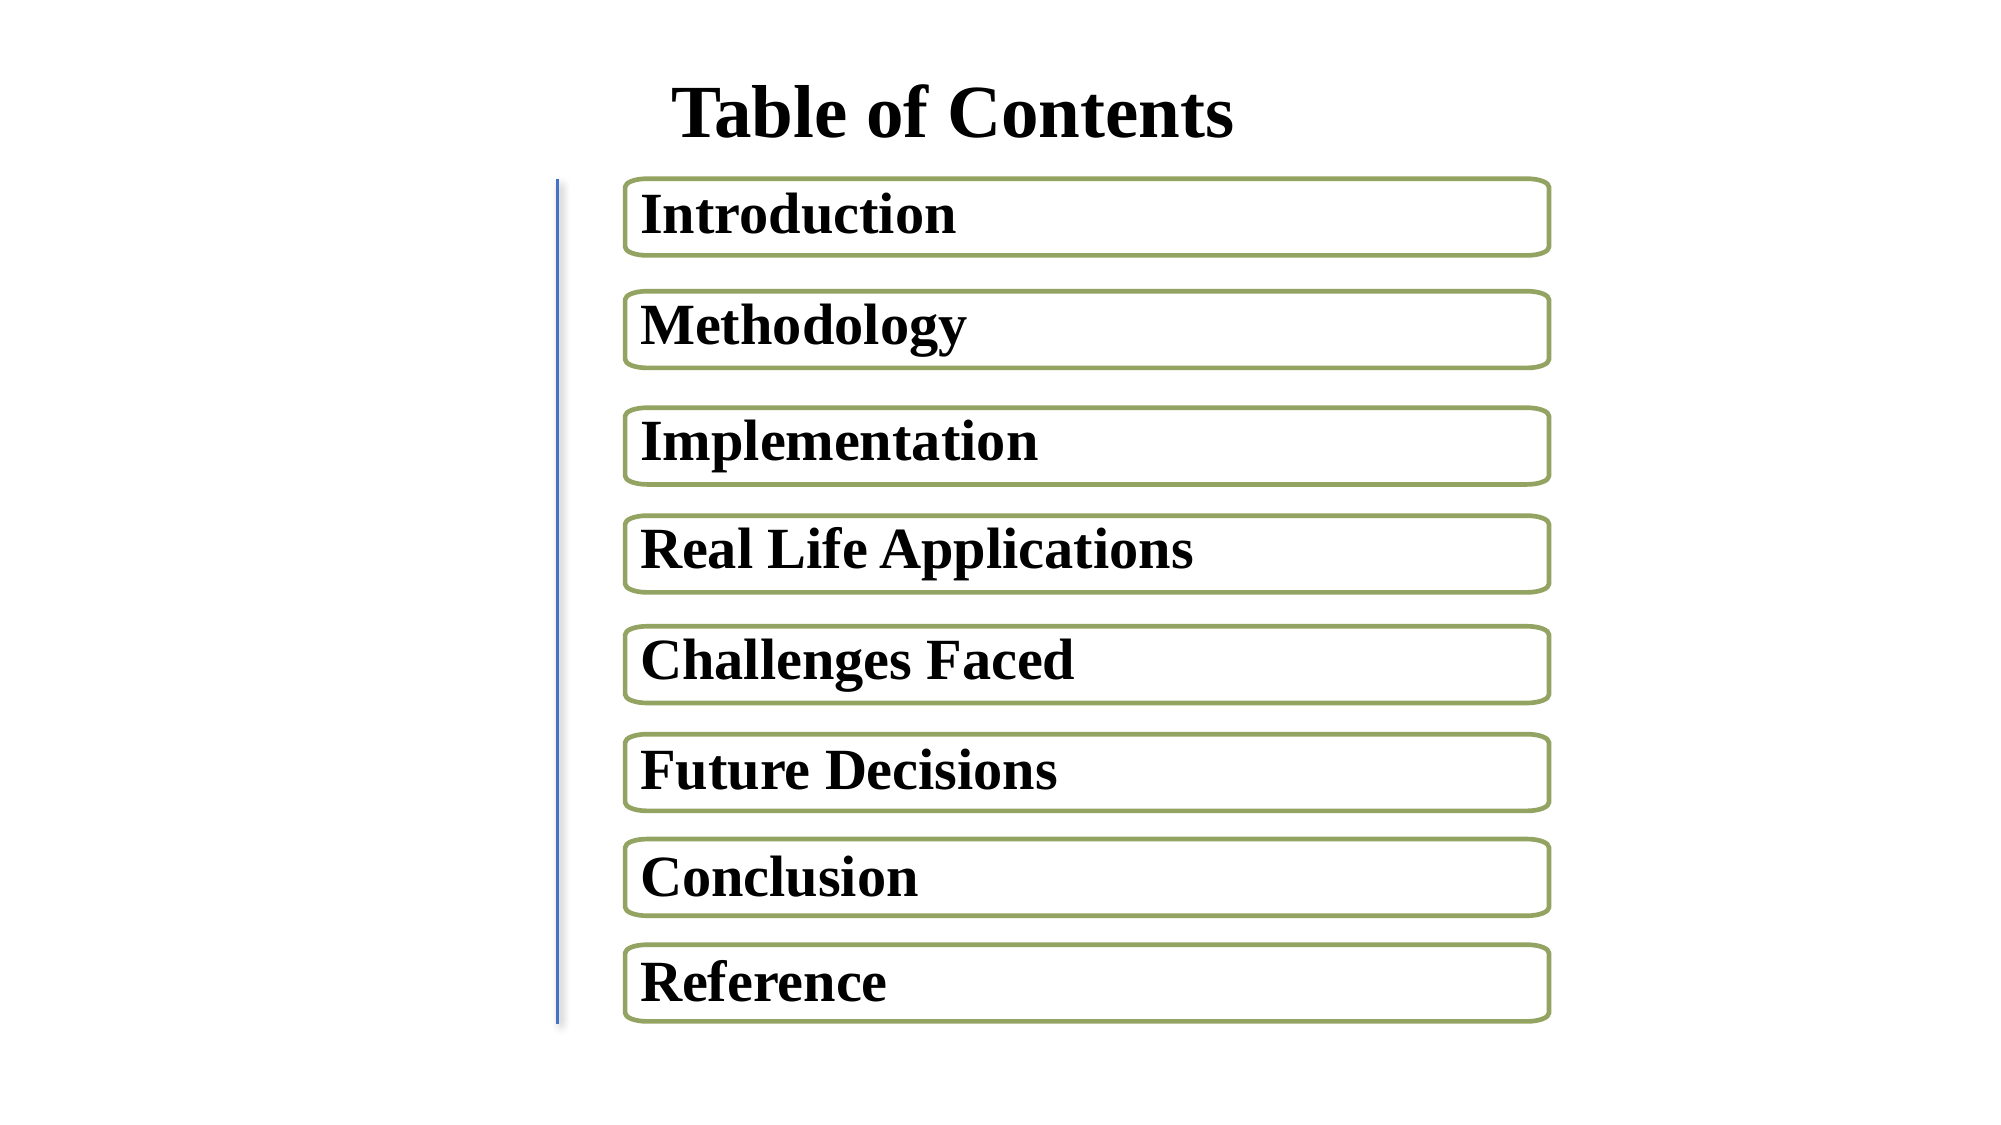

Table of Contents
Introduction
Methodology
Implementation
Real Life Applications
Challenges Faced
Future Decisions
Conclusion
Reference